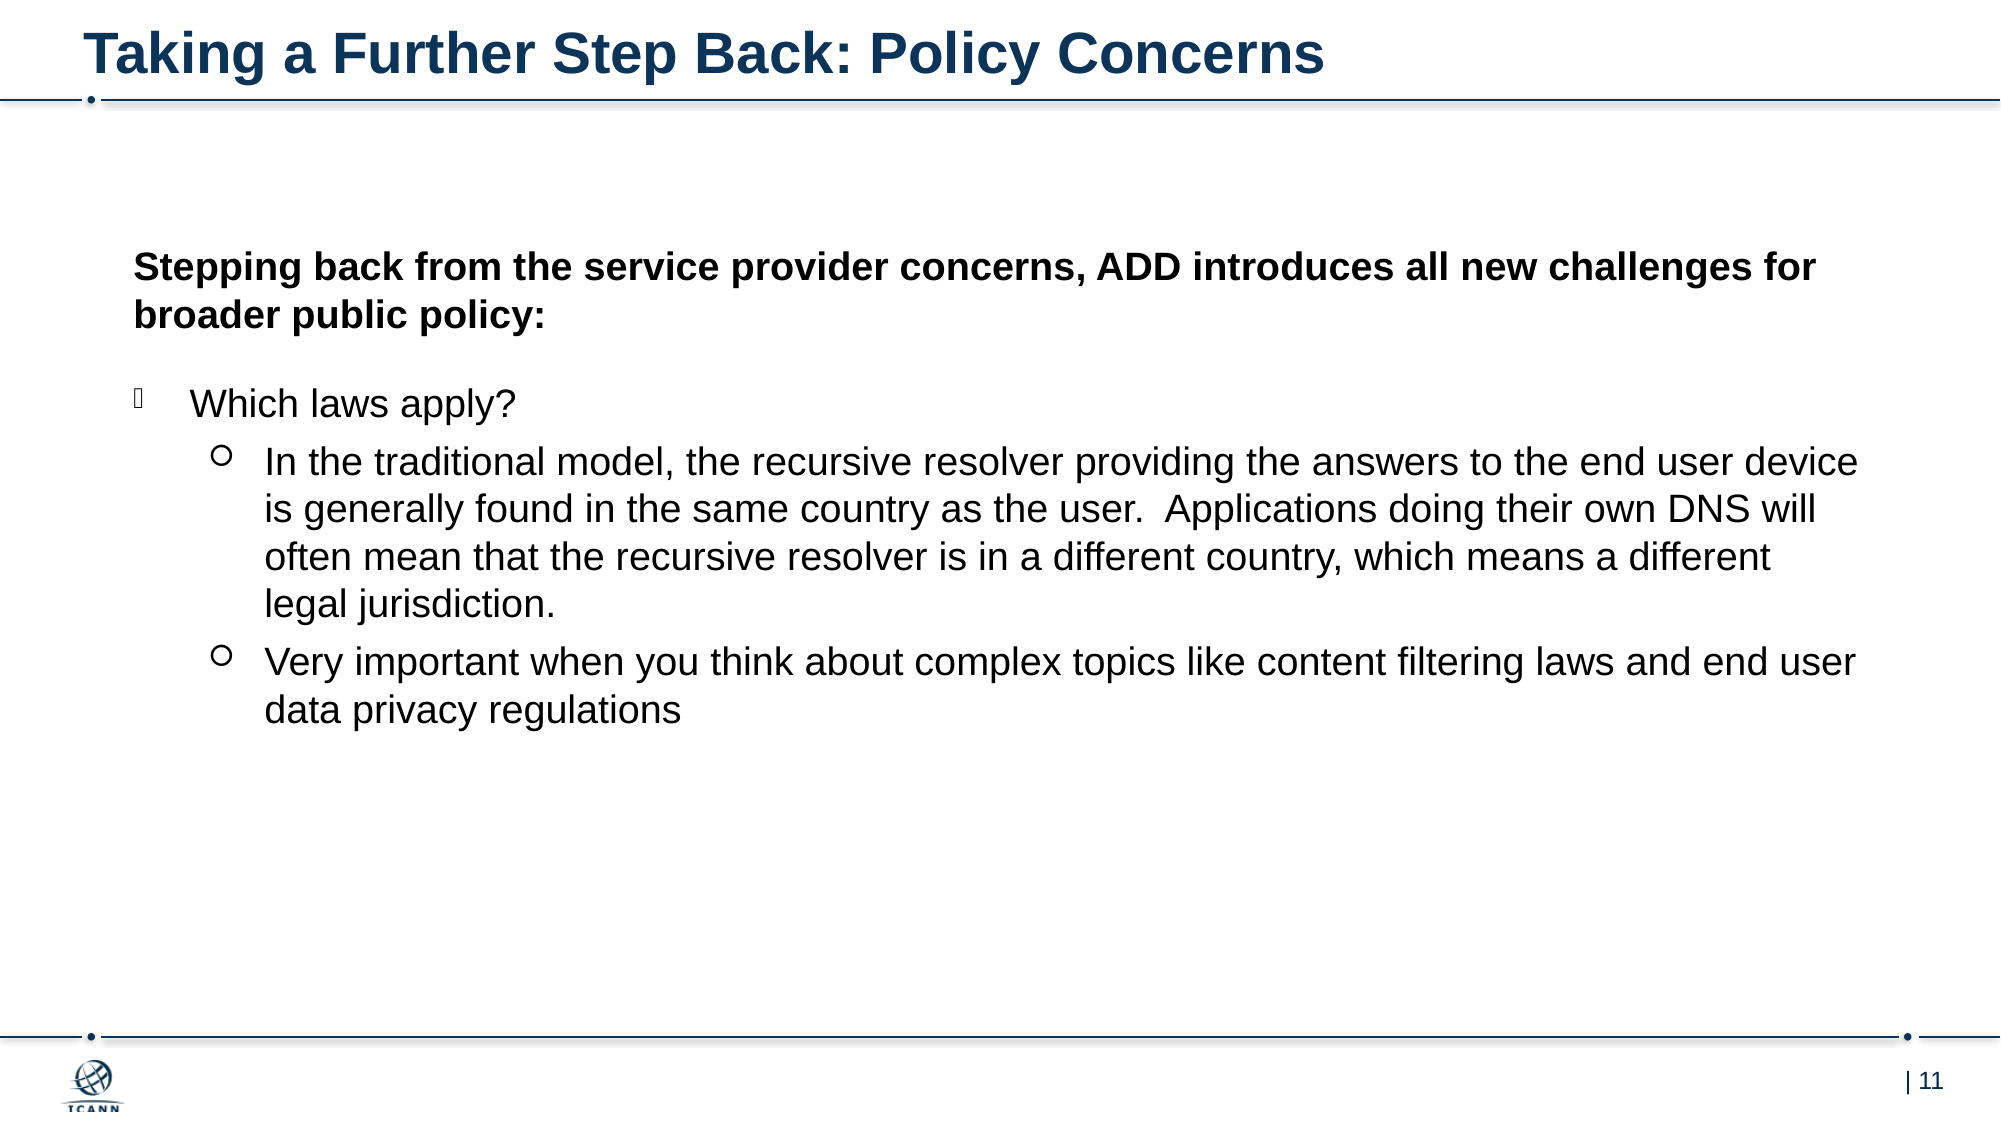

# Taking a Further Step Back: Policy Concerns
Stepping back from the service provider concerns, ADD introduces all new challenges for broader public policy:
Which laws apply?
In the traditional model, the recursive resolver providing the answers to the end user device is generally found in the same country as the user.  Applications doing their own DNS will often mean that the recursive resolver is in a different country, which means a different legal jurisdiction.
Very important when you think about complex topics like content filtering laws and end user data privacy regulations